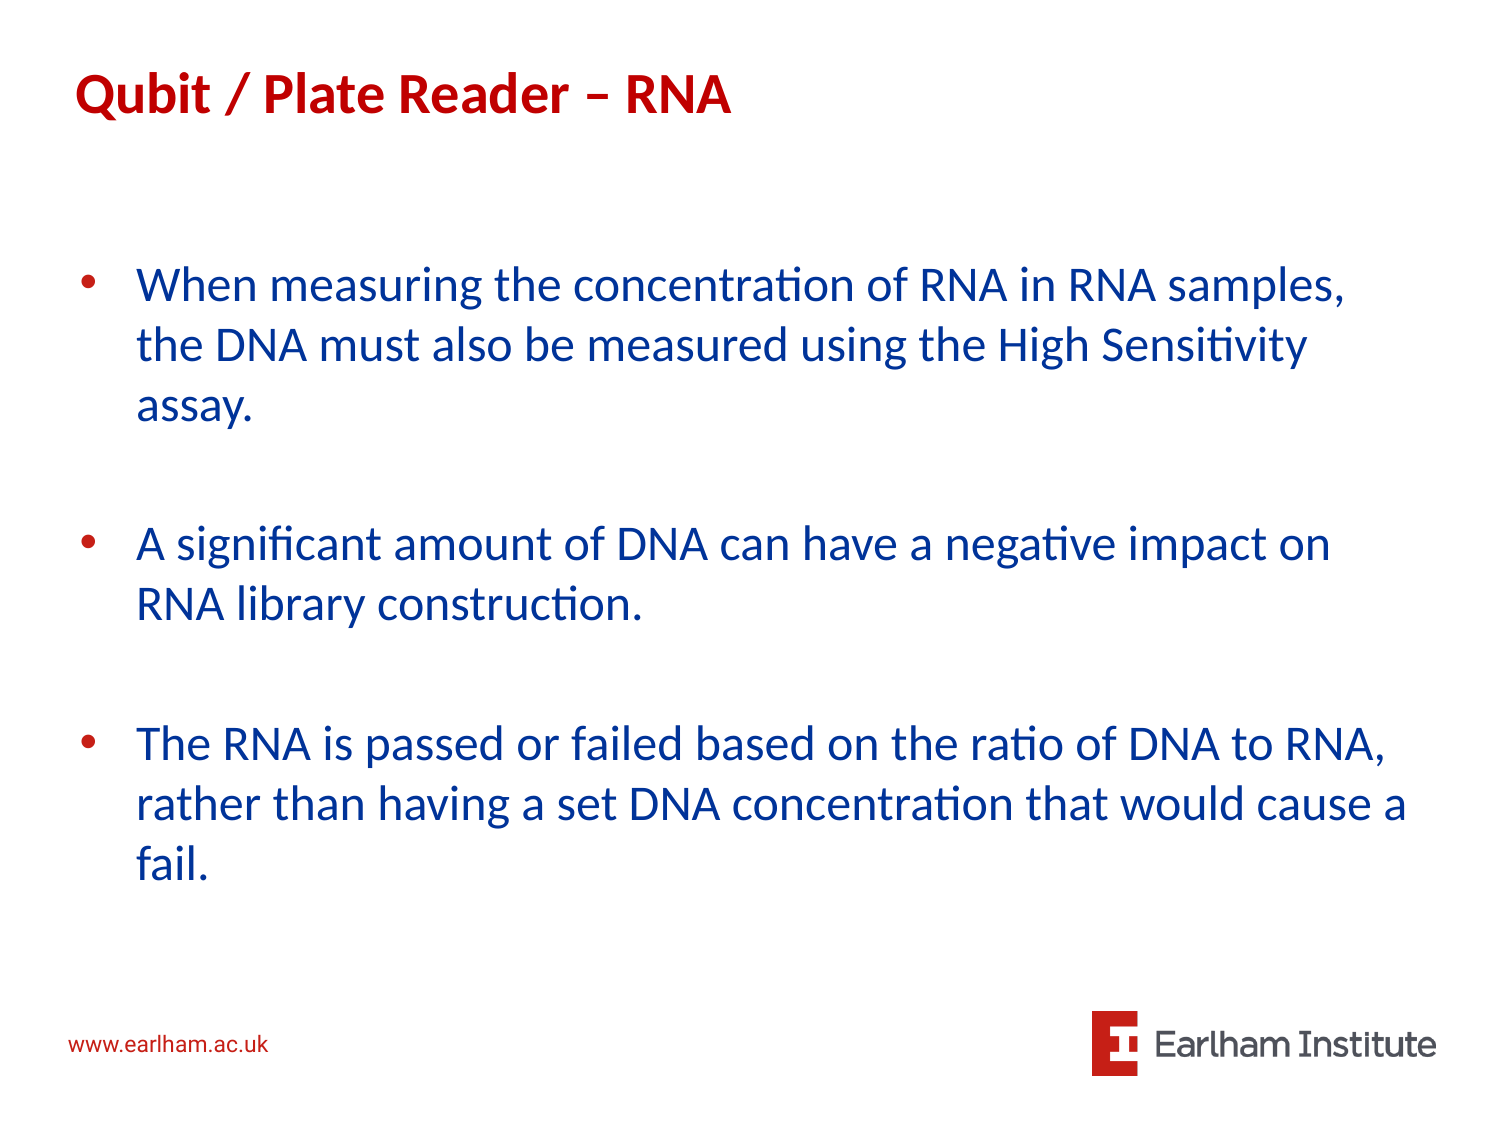

Qubit / Plate Reader – RNA
When measuring the concentration of RNA in RNA samples, the DNA must also be measured using the High Sensitivity assay.

A significant amount of DNA can have a negative impact on RNA library construction.

The RNA is passed or failed based on the ratio of DNA to RNA, rather than having a set DNA concentration that would cause a fail.